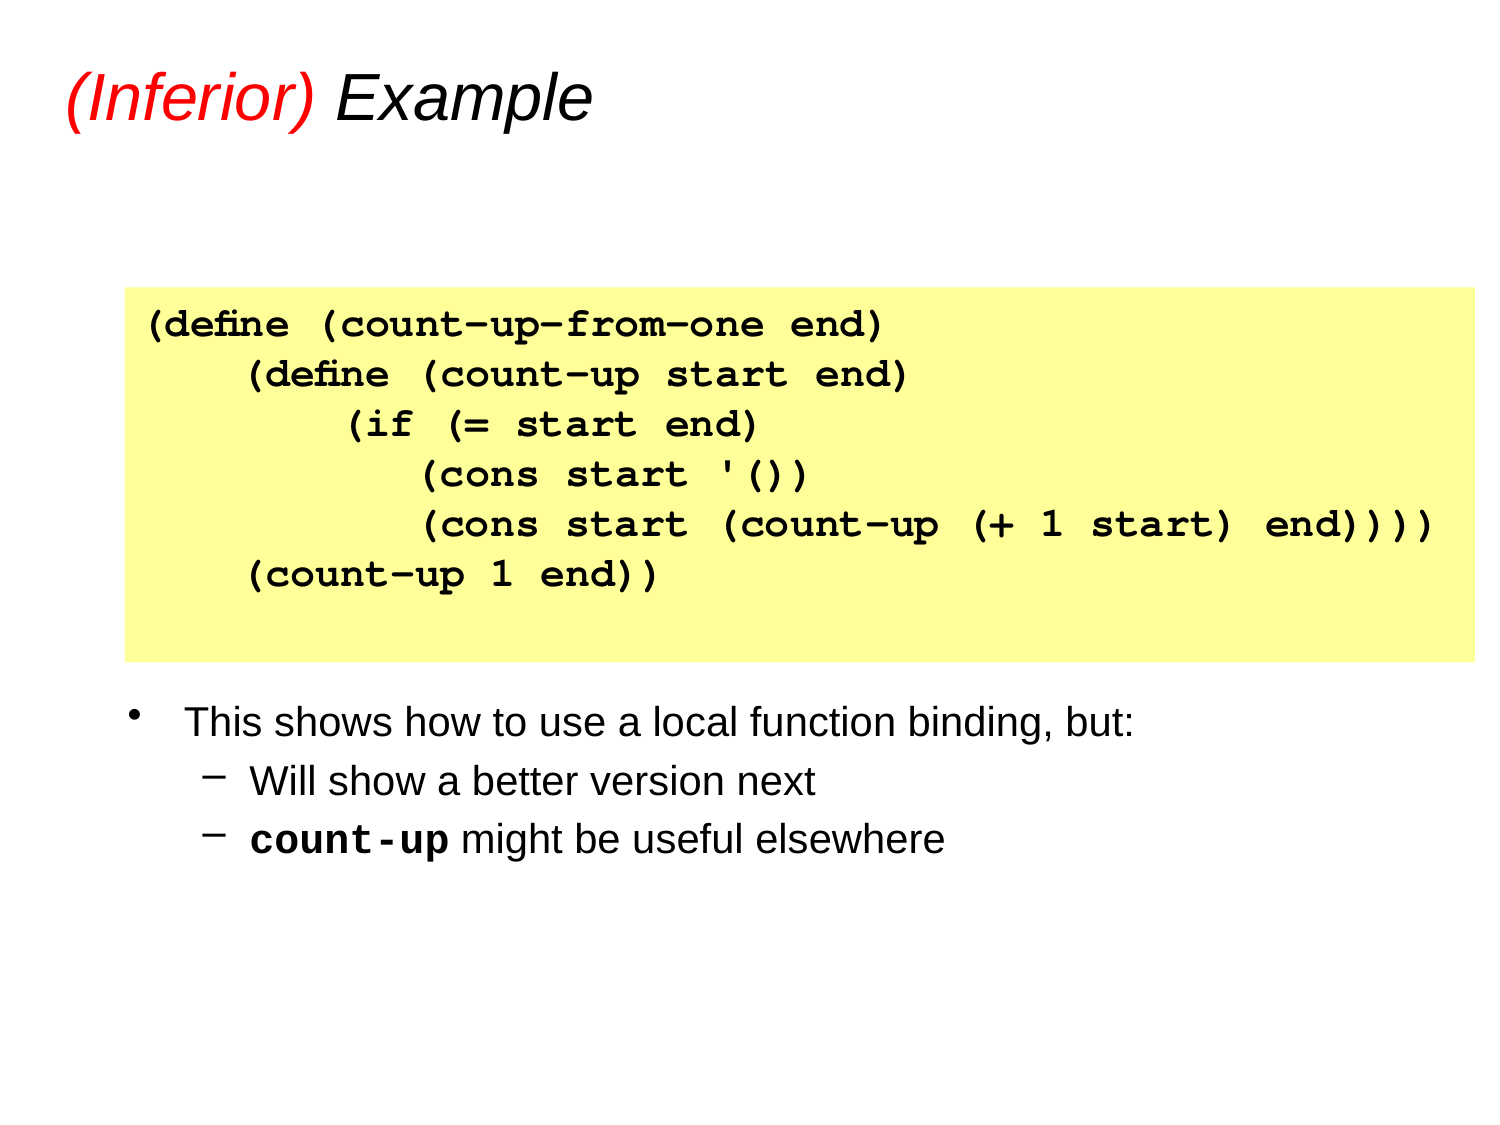

# (Inferior) Example
(define (count-up-from-one end)
    (define (count-up start end)
        (if (= start end)
           (cons start '())
           (cons start (count-up (+ 1 start) end))))
    (count-up 1 end))
This shows how to use a local function binding, but:
Will show a better version next
count-up might be useful elsewhere